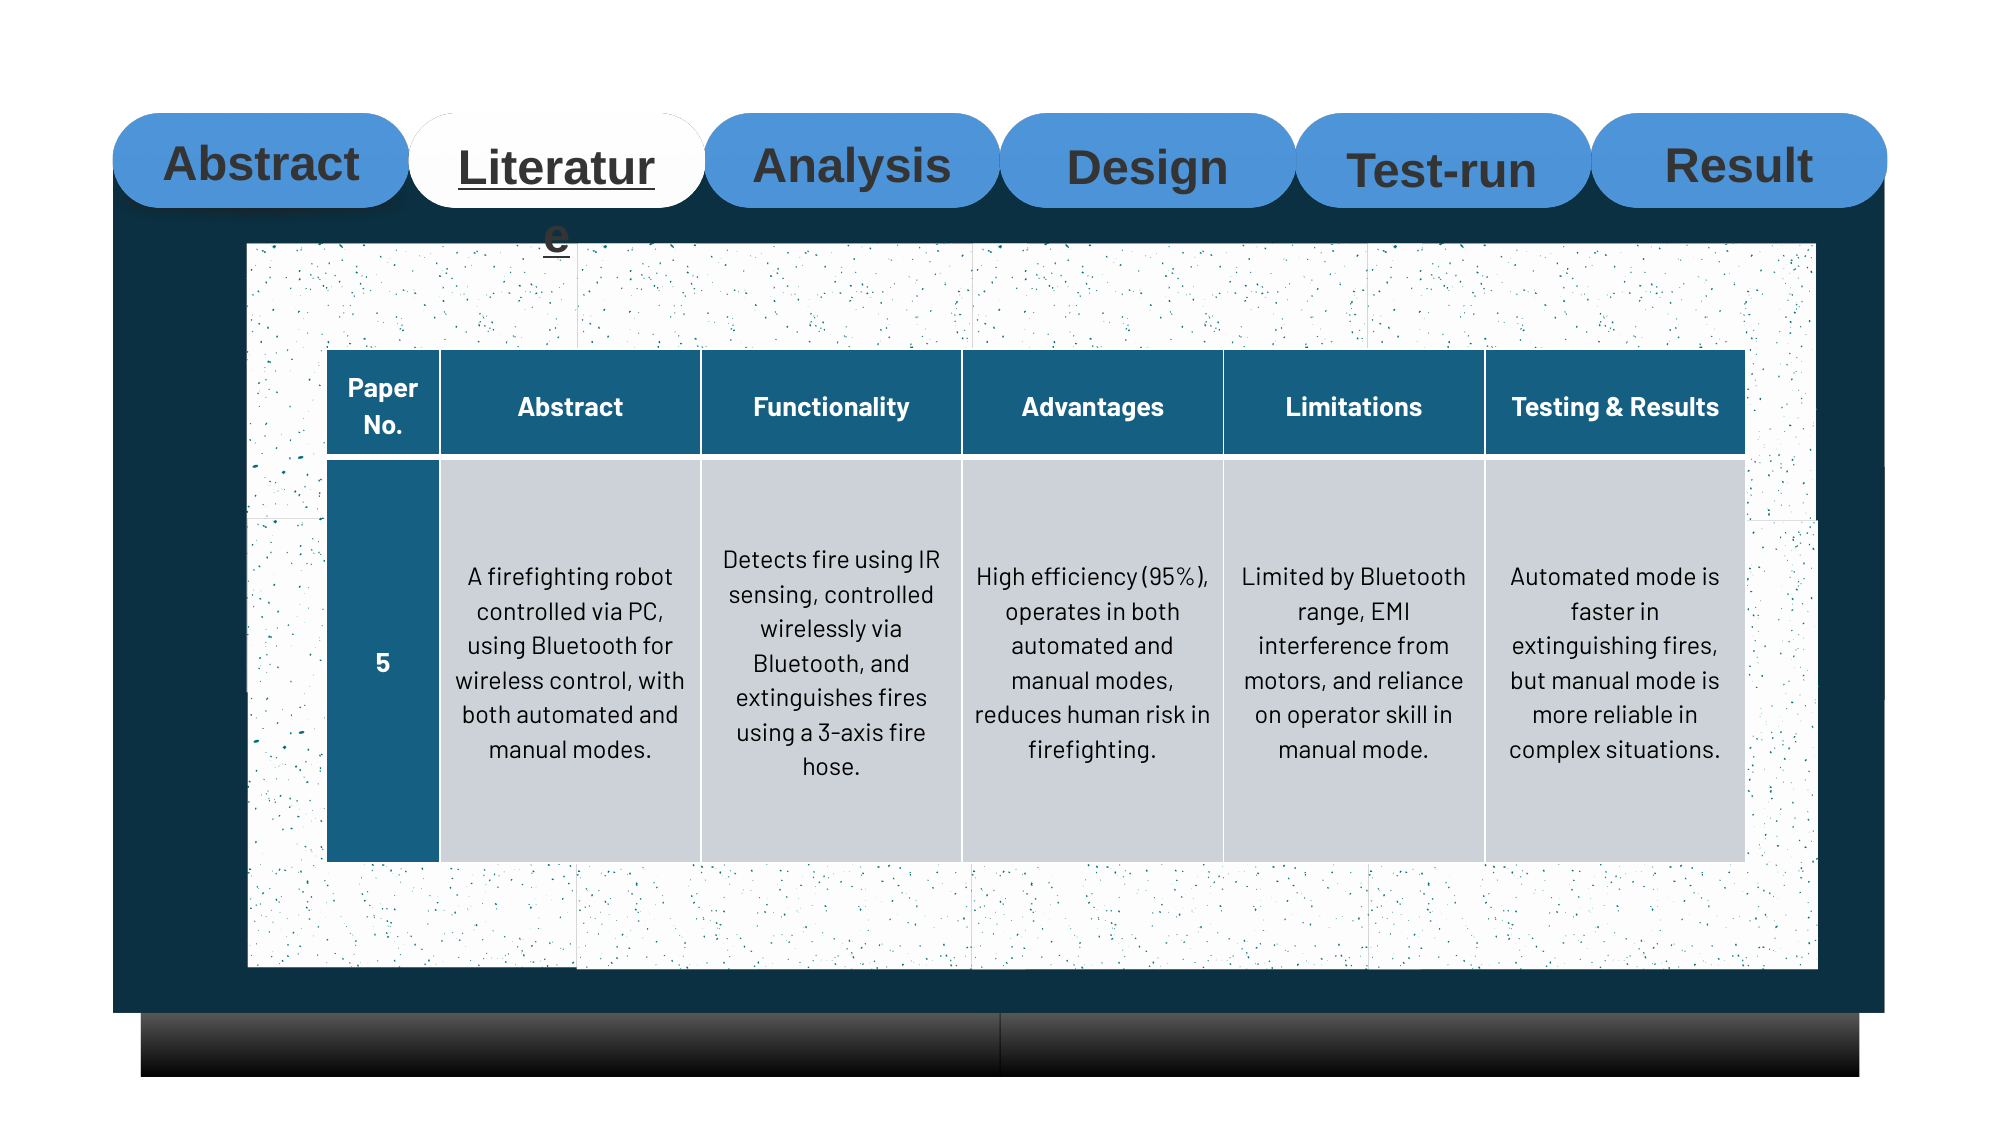

Abstract
Analysis
Result
Literature
Design
Test-run

| Paper No. | Abstract | Functionality | Advantages | Limitations | Testing & Results |
| --- | --- | --- | --- | --- | --- |
| 5 | A firefighting robot controlled via PC, using Bluetooth for wireless control, with both automated and manual modes. | Detects fire using IR sensing, controlled wirelessly via Bluetooth, and extinguishes fires using a 3-axis fire hose. | High efficiency (95%), operates in both automated and manual modes, reduces human risk in firefighting. | Limited by Bluetooth range, EMI interference from motors, and reliance on operator skill in manual mode. | Automated mode is faster in extinguishing fires, but manual mode is more reliable in complex situations. |